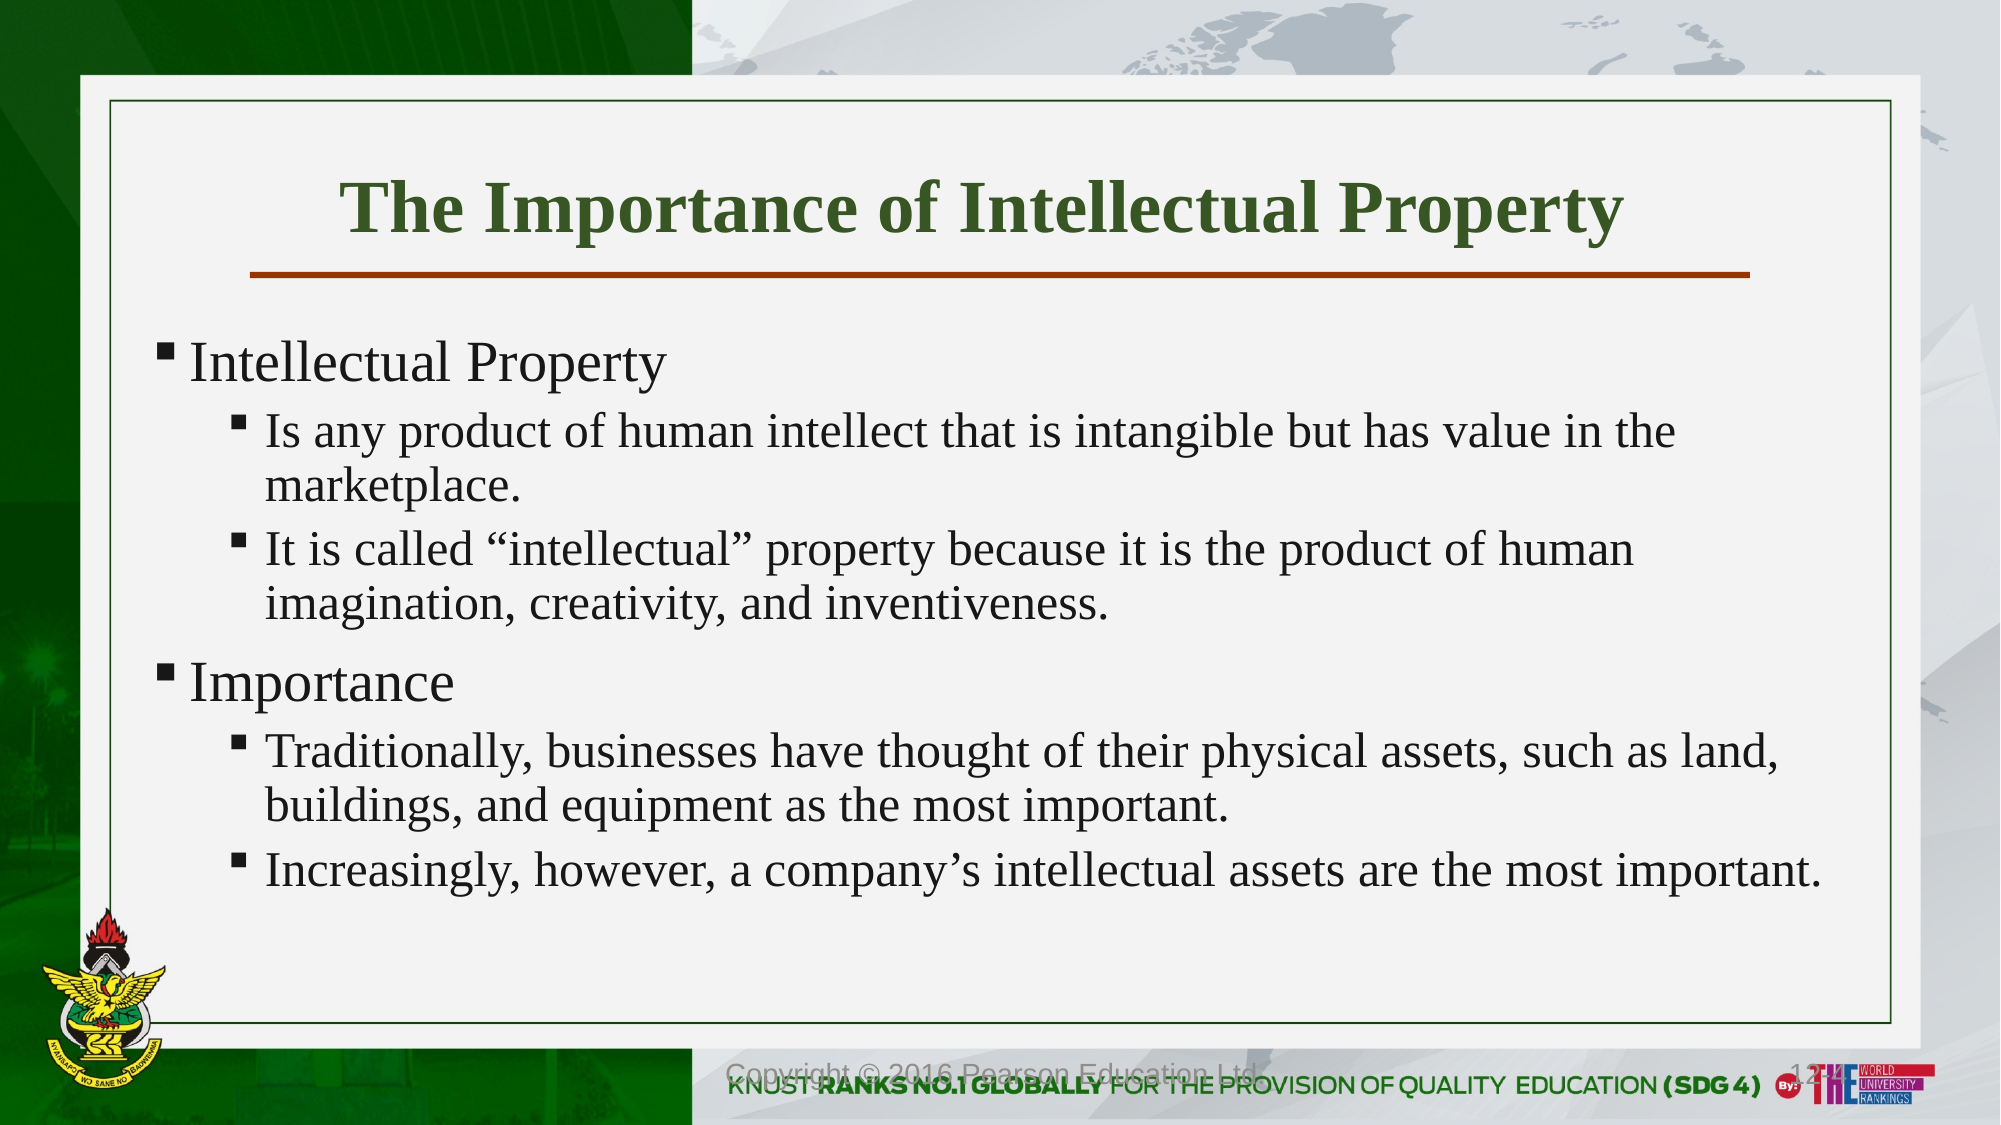

# The Importance of Intellectual Property

Intellectual Property
Is any product of human intellect that is intangible but has value in the marketplace.
It is called “intellectual” property because it is the product of human imagination, creativity, and inventiveness.
Importance
Traditionally, businesses have thought of their physical assets, such as land, buildings, and equipment as the most important.
Increasingly, however, a company’s intellectual assets are the most important.
Copyright © 2016 Pearson Education Ltd.
12-4